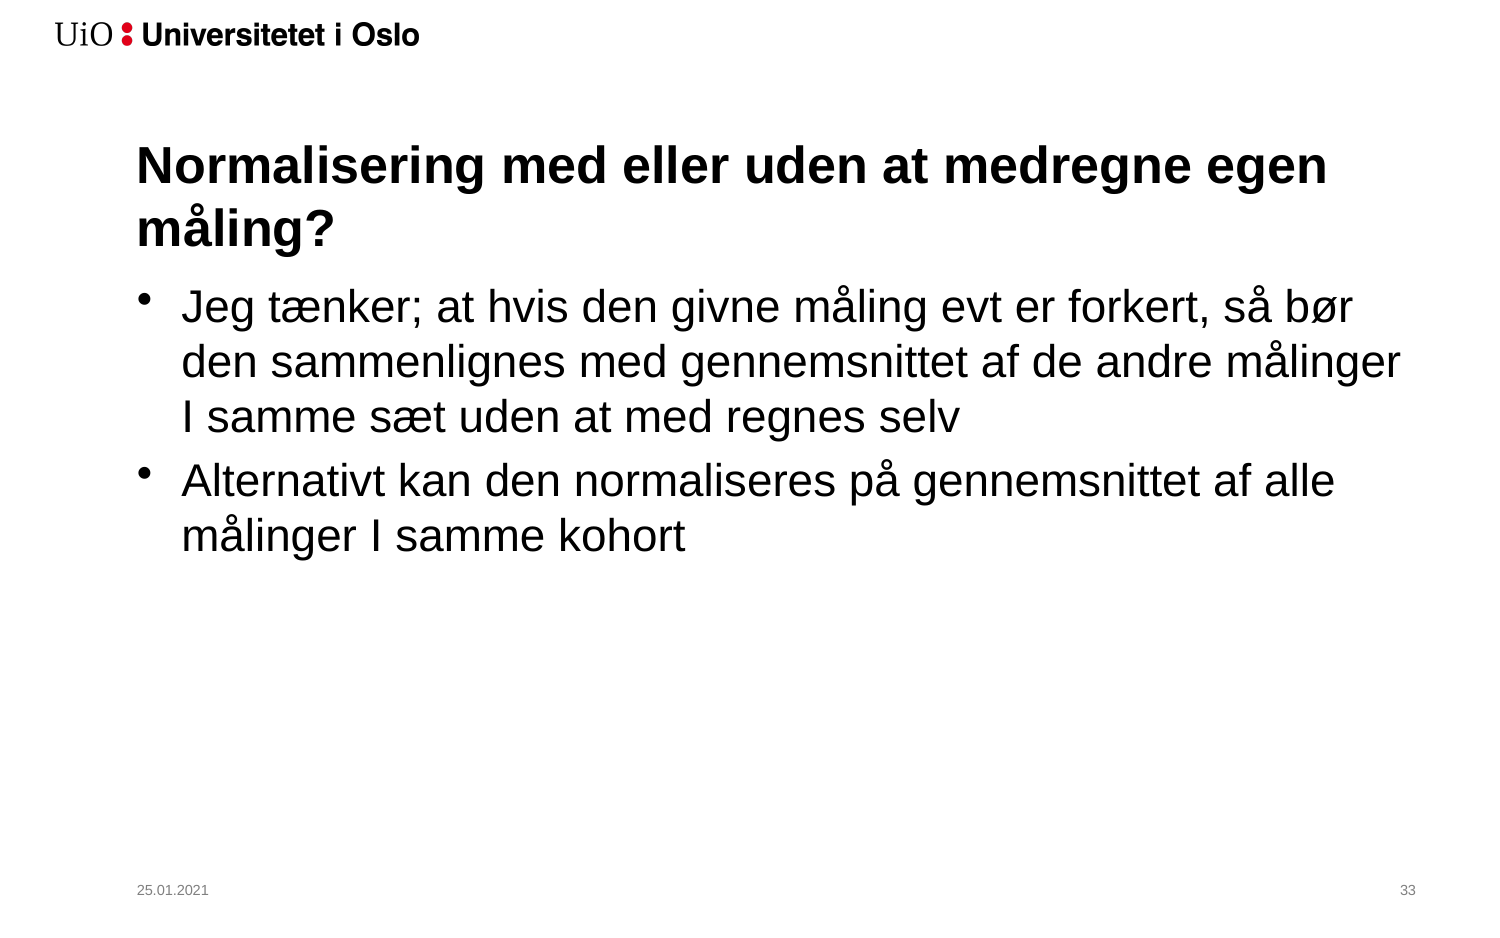

# Normalisering med eller uden at medregne egen måling?
Jeg tænker; at hvis den givne måling evt er forkert, så bør den sammenlignes med gennemsnittet af de andre målinger I samme sæt uden at med regnes selv
Alternativt kan den normaliseres på gennemsnittet af alle målinger I samme kohort
25.01.2021
33